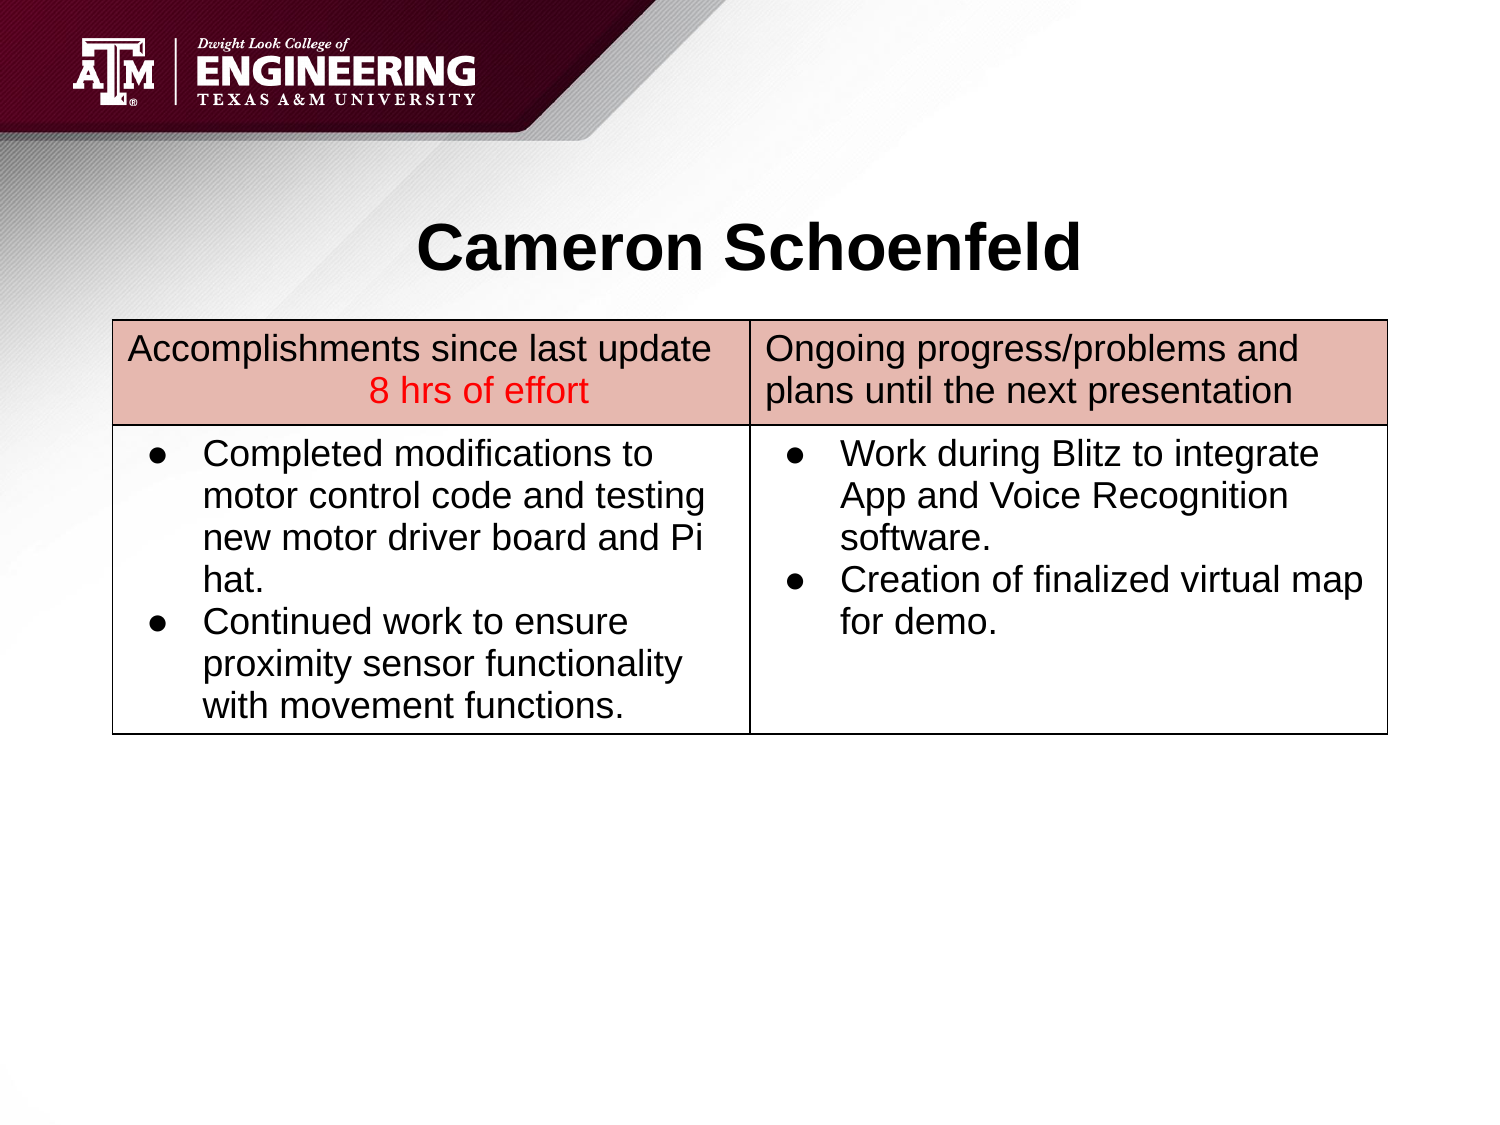

# Cameron Schoenfeld
| Accomplishments since last update 8 hrs of effort | Ongoing progress/problems and plans until the next presentation |
| --- | --- |
| Completed modifications to motor control code and testing new motor driver board and Pi hat. Continued work to ensure proximity sensor functionality with movement functions. | Work during Blitz to integrate App and Voice Recognition software. Creation of finalized virtual map for demo. |